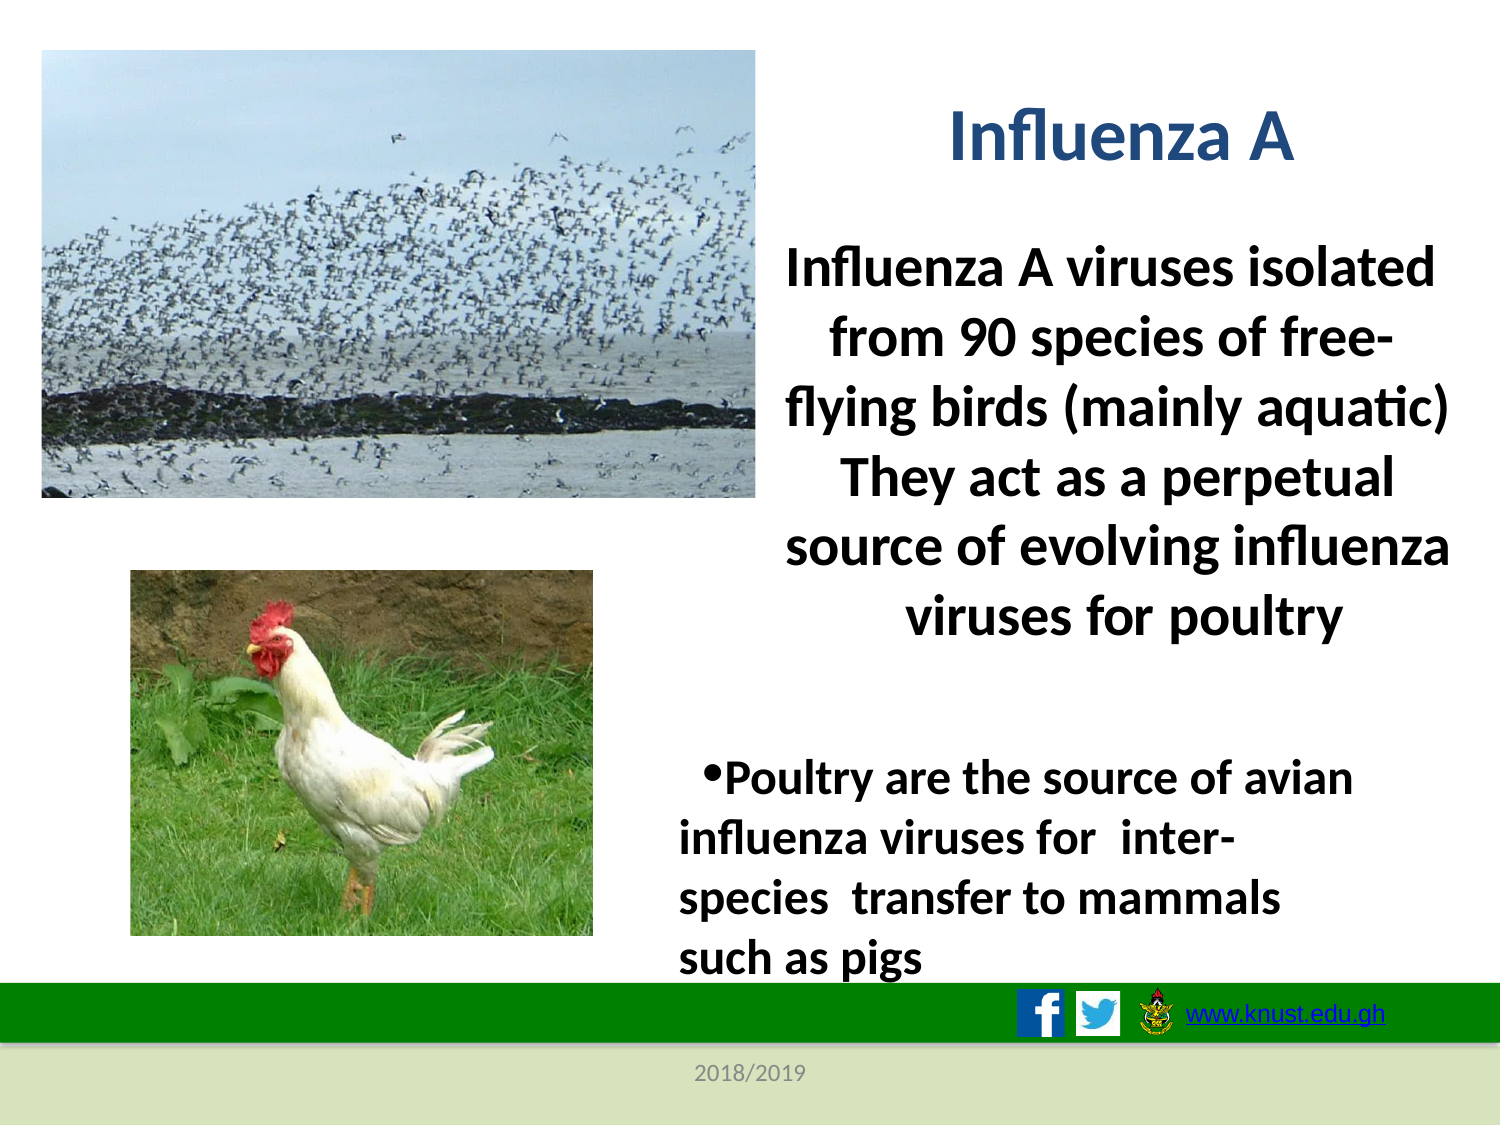

# Influenza A
Influenza A viruses isolated  from 90 species of free-  flying birds (mainly aquatic)  They act as a perpetual  source of evolving influenza  viruses for poultry

Poultry are the source of avian  influenza viruses for	inter-species  transfer to mammals such as pigs

www.knust.edu.gh
2018/2019